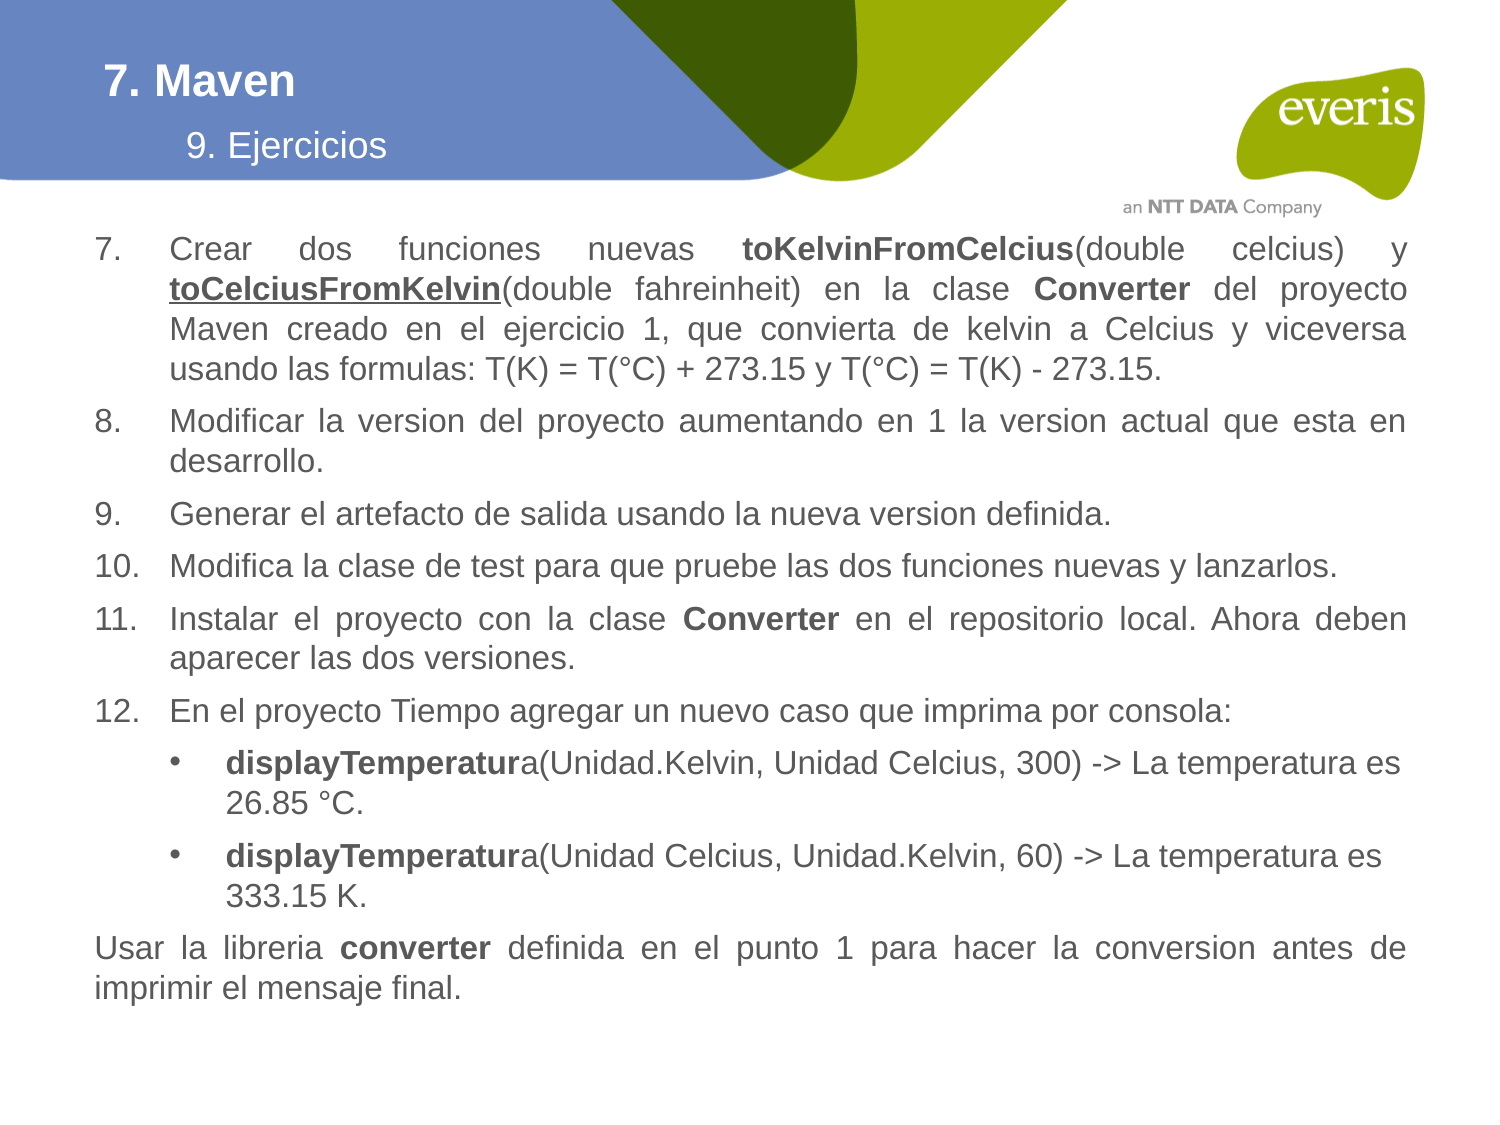

7. Maven

9. Ejercicios
Crear dos funciones nuevas toKelvinFromCelcius(double celcius) y toCelciusFromKelvin(double fahreinheit) en la clase Converter del proyecto Maven creado en el ejercicio 1, que convierta de kelvin a Celcius y viceversa usando las formulas: T(K) = T(°C) + 273.15 y T(°C) = T(K) - 273.15.
Modificar la version del proyecto aumentando en 1 la version actual que esta en desarrollo.
Generar el artefacto de salida usando la nueva version definida.
Modifica la clase de test para que pruebe las dos funciones nuevas y lanzarlos.
Instalar el proyecto con la clase Converter en el repositorio local. Ahora deben aparecer las dos versiones.
En el proyecto Tiempo agregar un nuevo caso que imprima por consola:
displayTemperatura(Unidad.Kelvin, Unidad Celcius, 300) -> La temperatura es 26.85 °C.
displayTemperatura(Unidad Celcius, Unidad.Kelvin, 60) -> La temperatura es 333.15 K.
Usar la libreria converter definida en el punto 1 para hacer la conversion antes de imprimir el mensaje final.